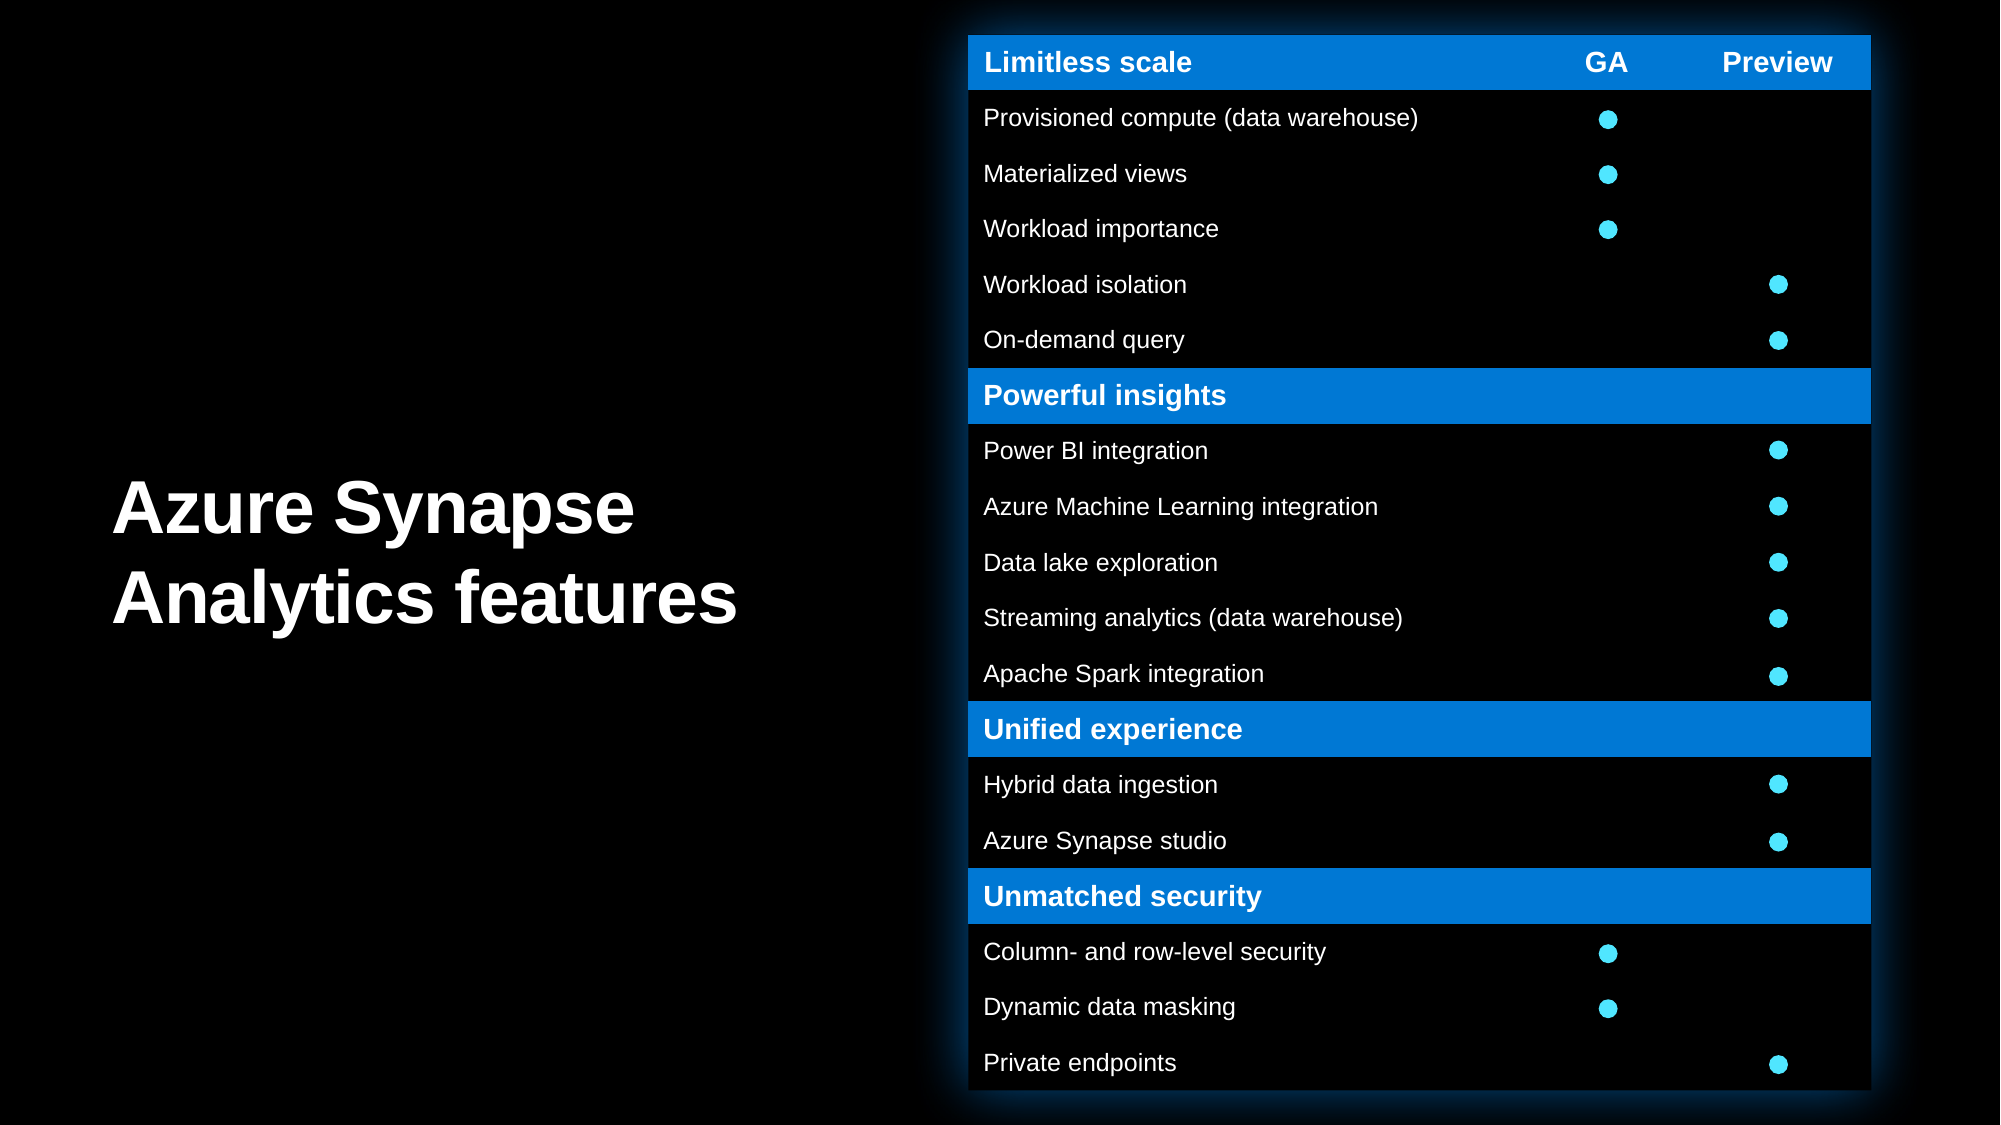

| Limitless scale | GA | Preview |
| --- | --- | --- |
| Provisioned compute (data warehouse) |  |  |
| Materialized views |  |  |
| Workload importance |  |  |
| Workload isolation |  |  |
| On-demand query |  |  |
| Powerful insights |  |  |
| Power BI integration |  |  |
| Azure Machine Learning integration |  |  |
| Data lake exploration |  |  |
| Streaming analytics (data warehouse) |  |  |
| Apache Spark integration |  |  |
| Unified experience |  |  |
| Hybrid data ingestion |  |  |
| Azure Synapse studio |  |  |
| Unmatched security |  |  |
| Column- and row-level security |  |  |
| Dynamic data masking |  |  |
| Private endpoints |  |  |

Azure Synapse Analytics features